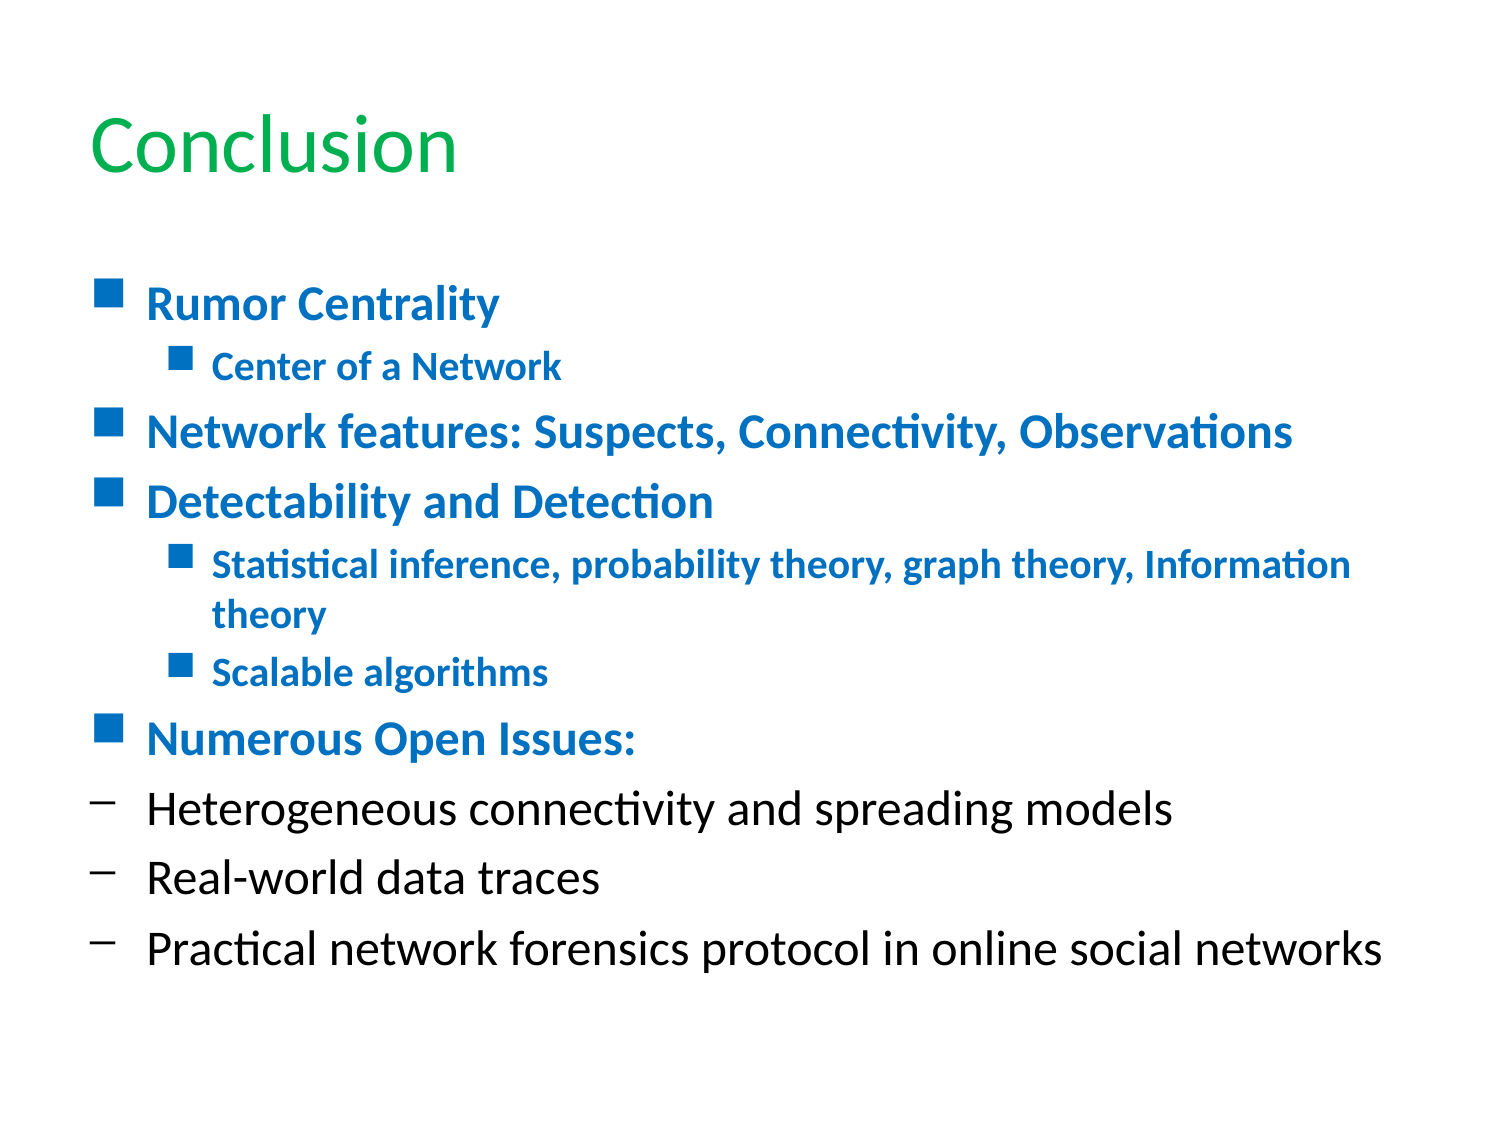

# Conclusion
Rumor Centrality
Center of a Network
Network features: Suspects, Connectivity, Observations
Detectability and Detection
Statistical inference, probability theory, graph theory, Information theory
Scalable algorithms
Numerous Open Issues:
Heterogeneous connectivity and spreading models
Real-world data traces
Practical network forensics protocol in online social networks